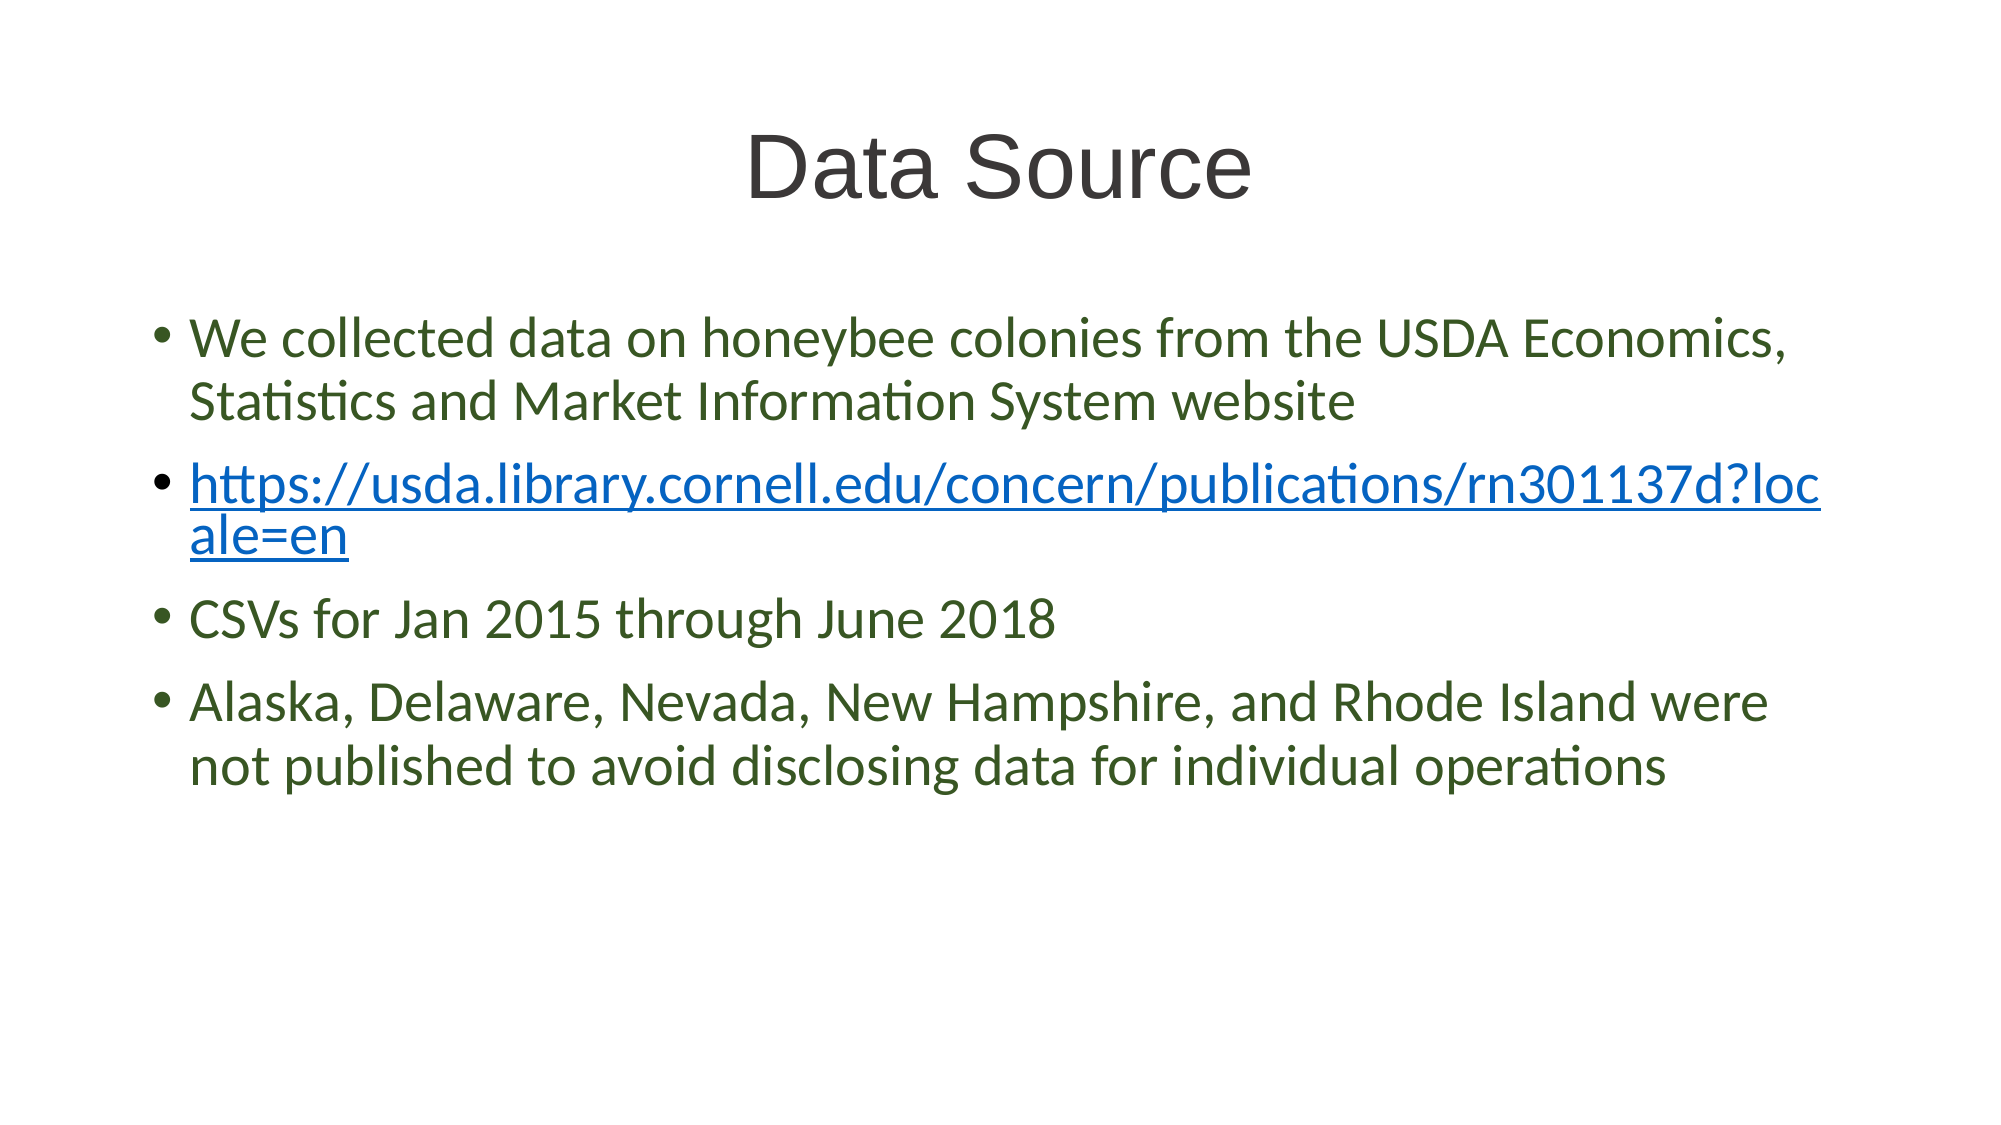

# Data Source
We collected data on honeybee colonies from the USDA Economics, Statistics and Market Information System website
https://usda.library.cornell.edu/concern/publications/rn301137d?locale=en
CSVs for Jan 2015 through June 2018
Alaska, Delaware, Nevada, New Hampshire, and Rhode Island were not published to avoid disclosing data for individual operations